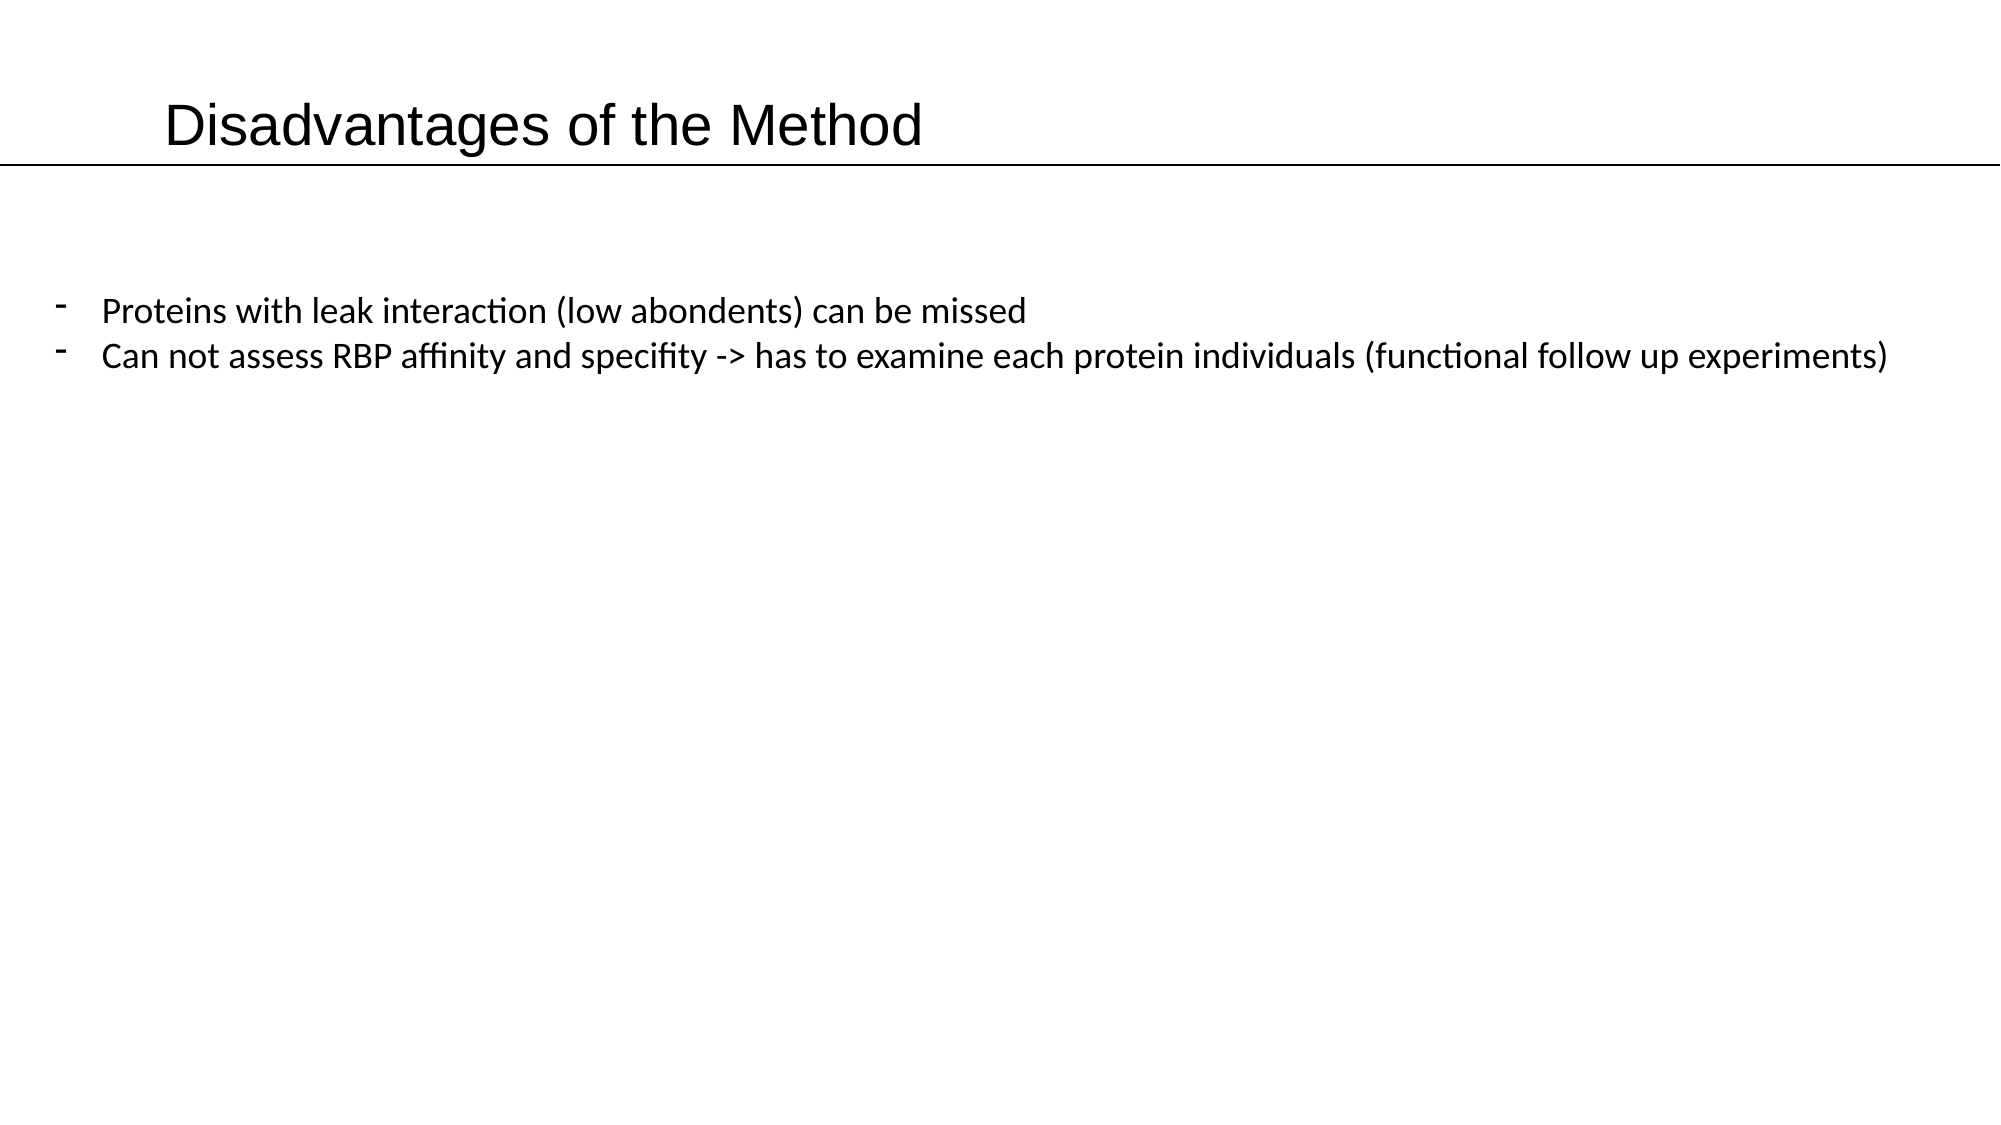

Disadvantages of the Method
Proteins with leak interaction (low abondents) can be missed
Can not assess RBP affinity and specifity -> has to examine each protein individuals (functional follow up experiments)